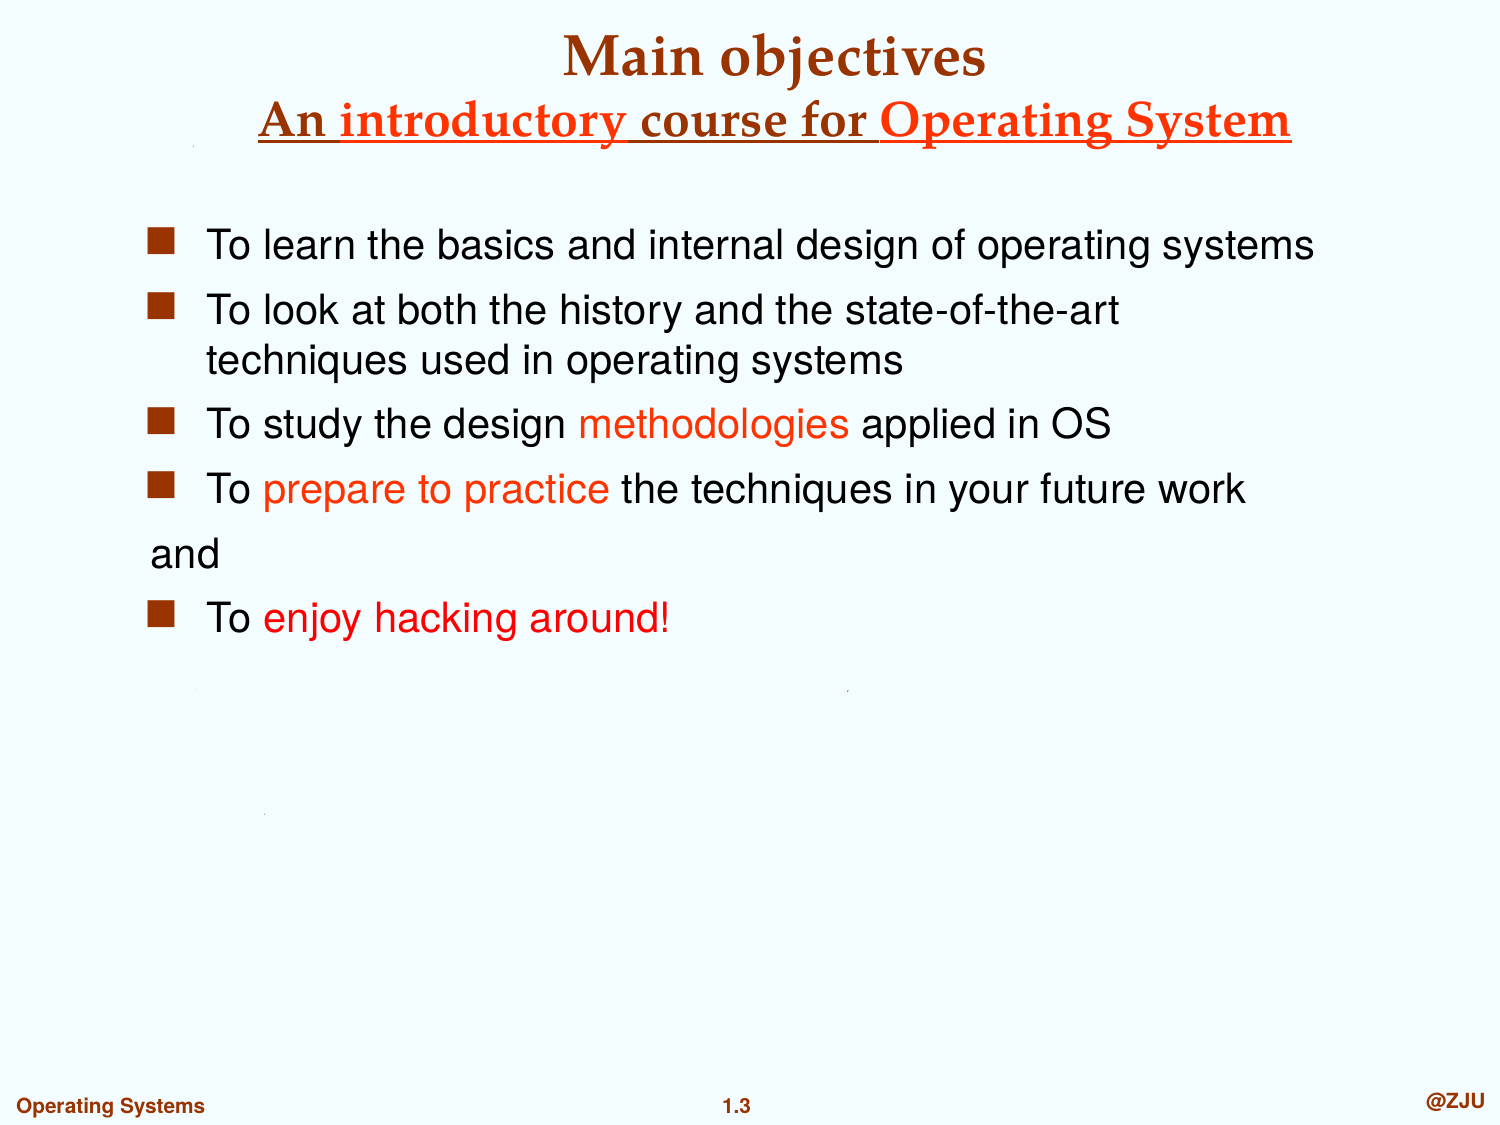

# Main objectives An introductory course for Operating System
To learn the basics and internal design of operating systems
To look at both the history and the state-of-the-art techniques used in operating systems
To study the design methodologies applied in OS
To prepare to practice the techniques in your future work
and
To enjoy hacking around!